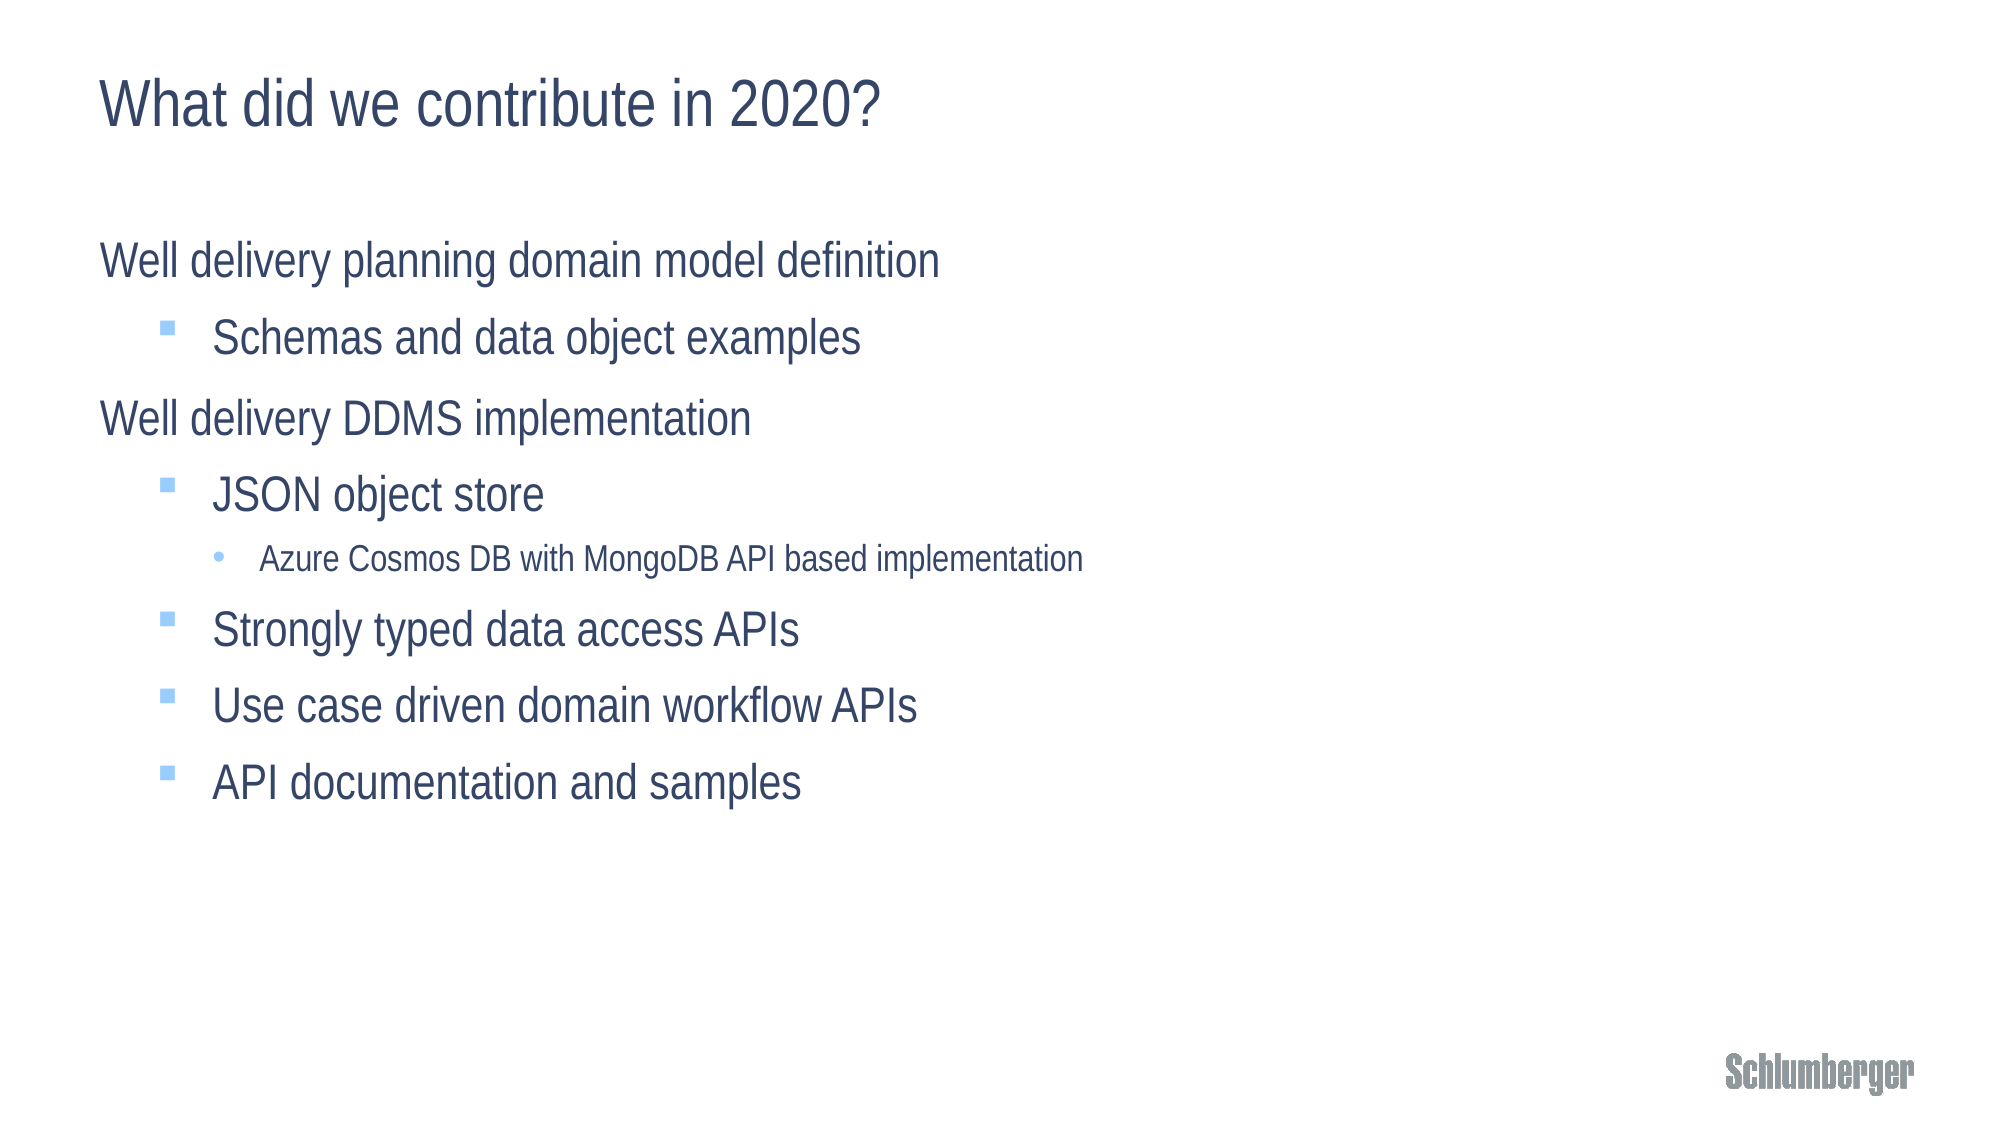

# What did we contribute in 2020?
Well delivery planning domain model definition
Schemas and data object examples
Well delivery DDMS implementation
JSON object store
Azure Cosmos DB with MongoDB API based implementation
Strongly typed data access APIs
Use case driven domain workflow APIs
API documentation and samples